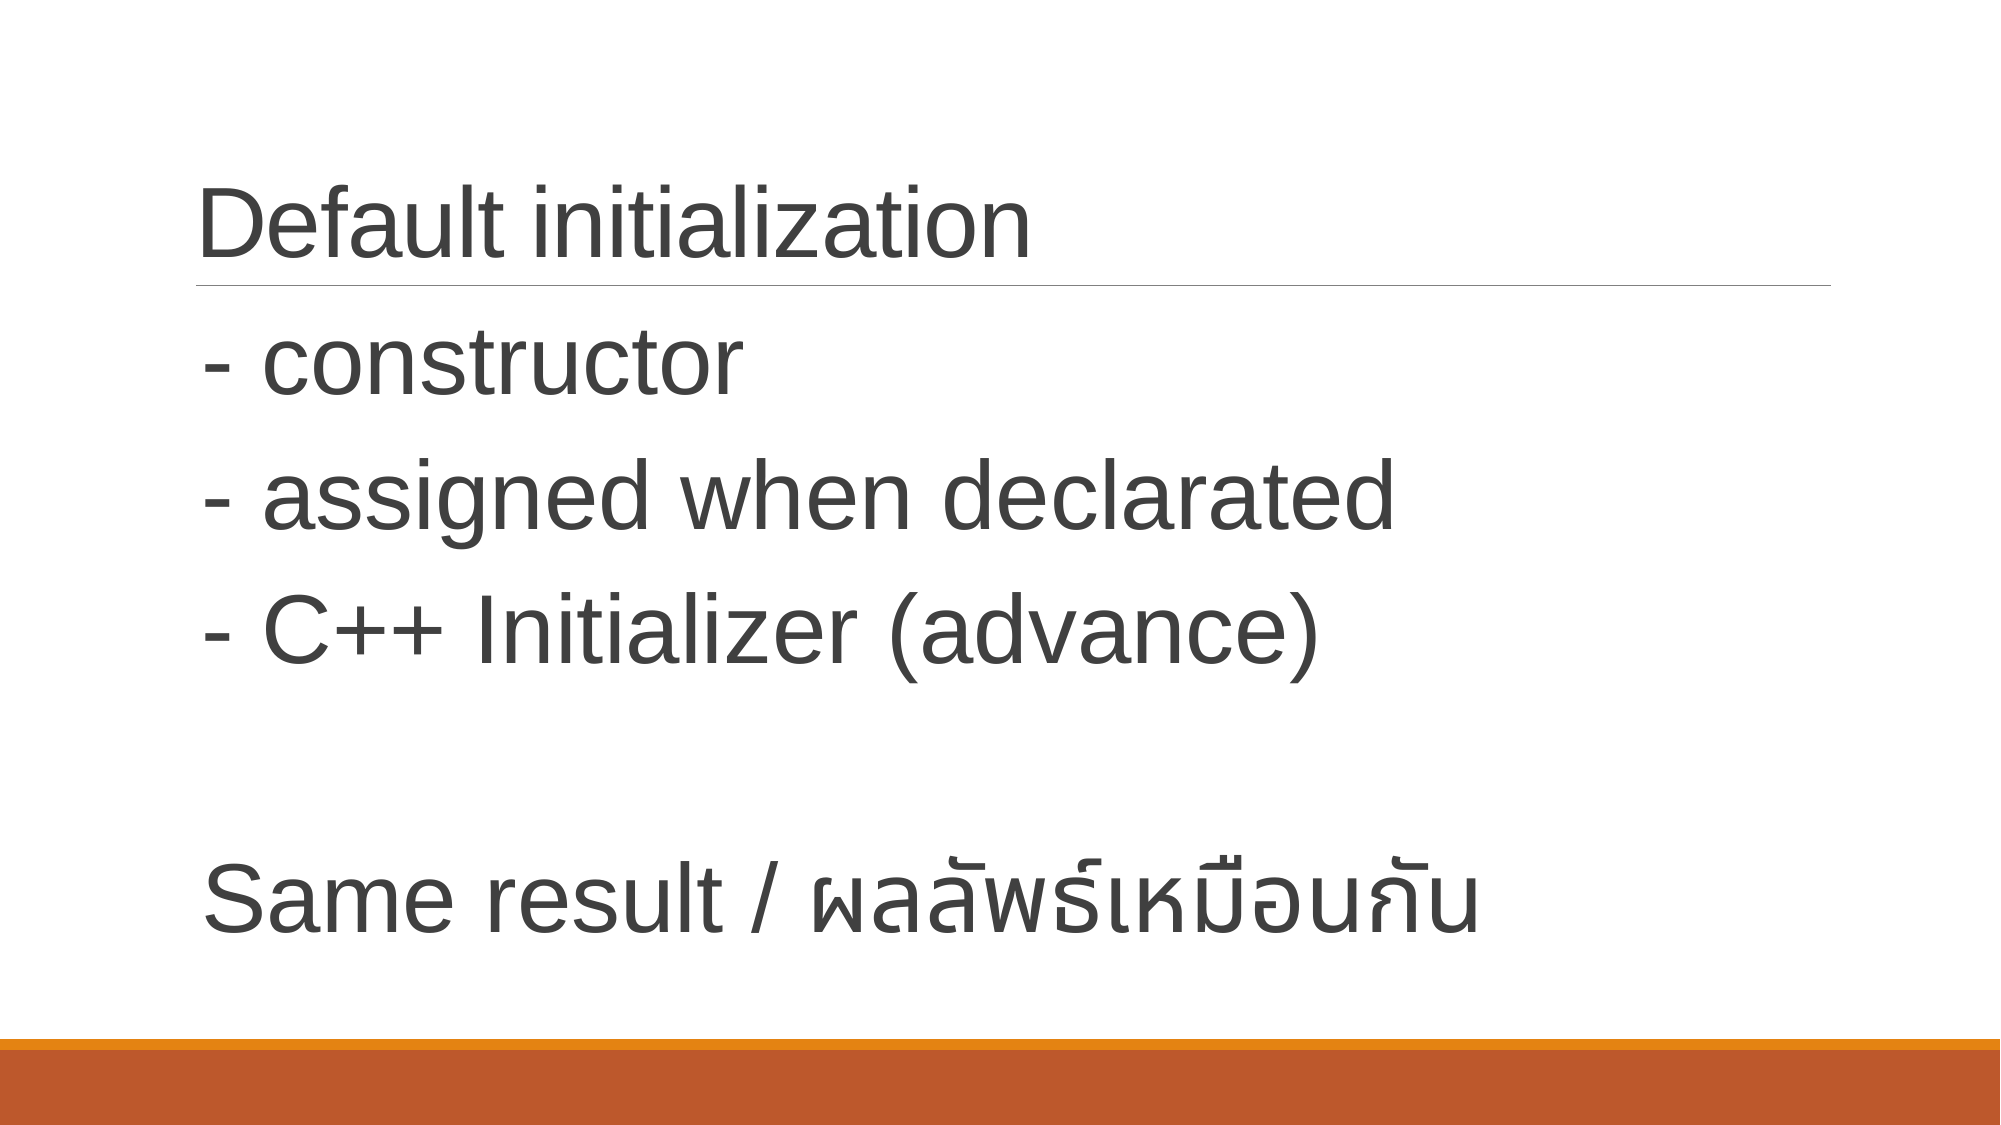

# Default initialization
- constructor
- assigned when declarated
- C++ Initializer (advance)

Same result / ผลลัพธ์เหมือนกัน